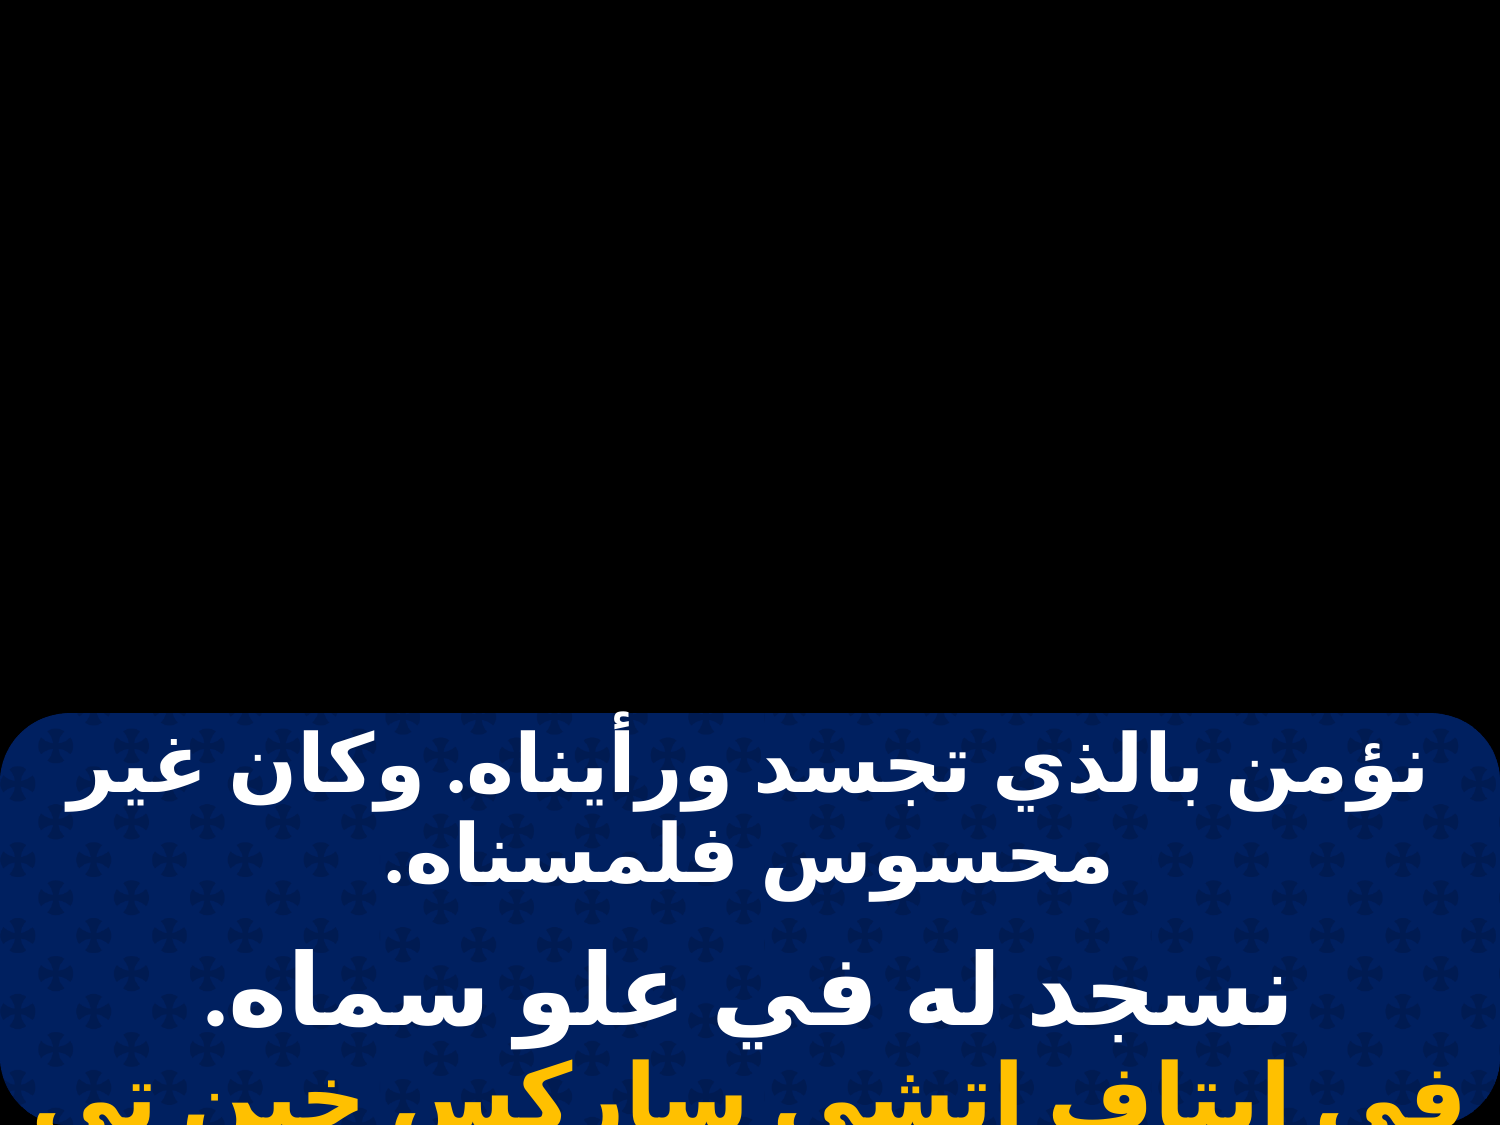

| نؤمن بالذي تجسد ورأيناه. وكان غير محسوس فلمسناه. |
| --- |
|  |
| نسجد له في علو سماه. في إيتاف إتشي ساركس خين تي بارثينوس. |